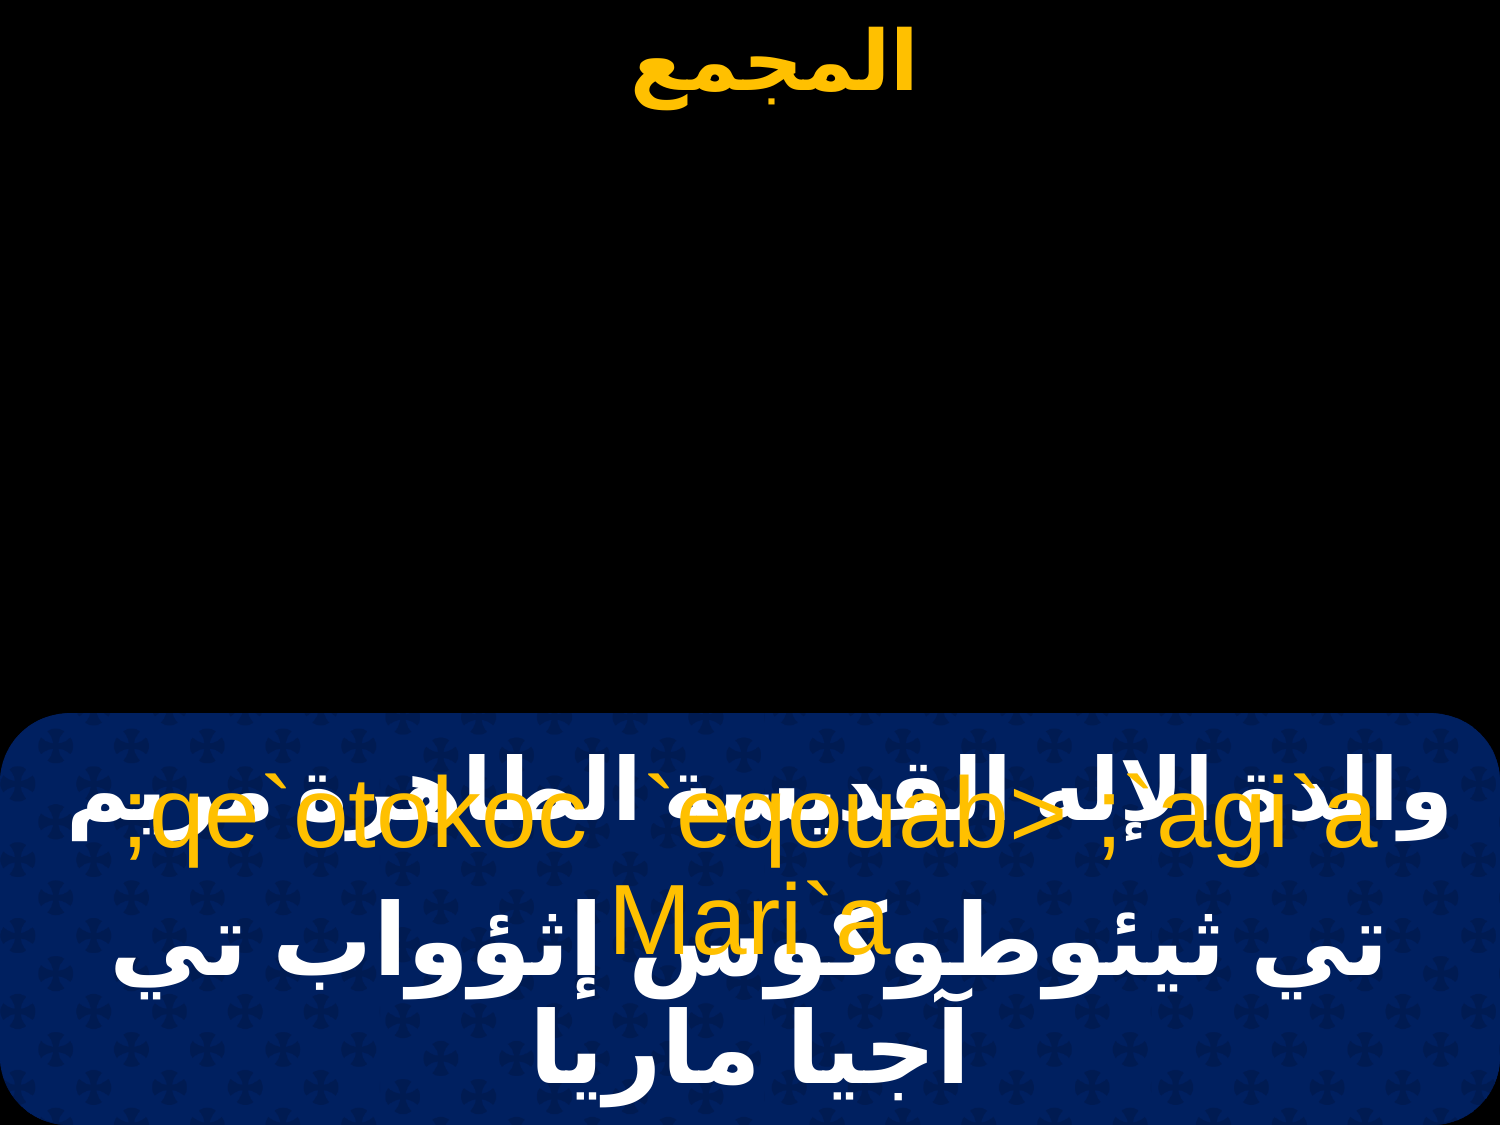

# والدة الإله القديسة الطاهرة مريم
;qe`otokoc  `eqouab> ;`agi`a Mari`a
تي ثيئوطوكوس إثؤواب تي آجيا ماريا